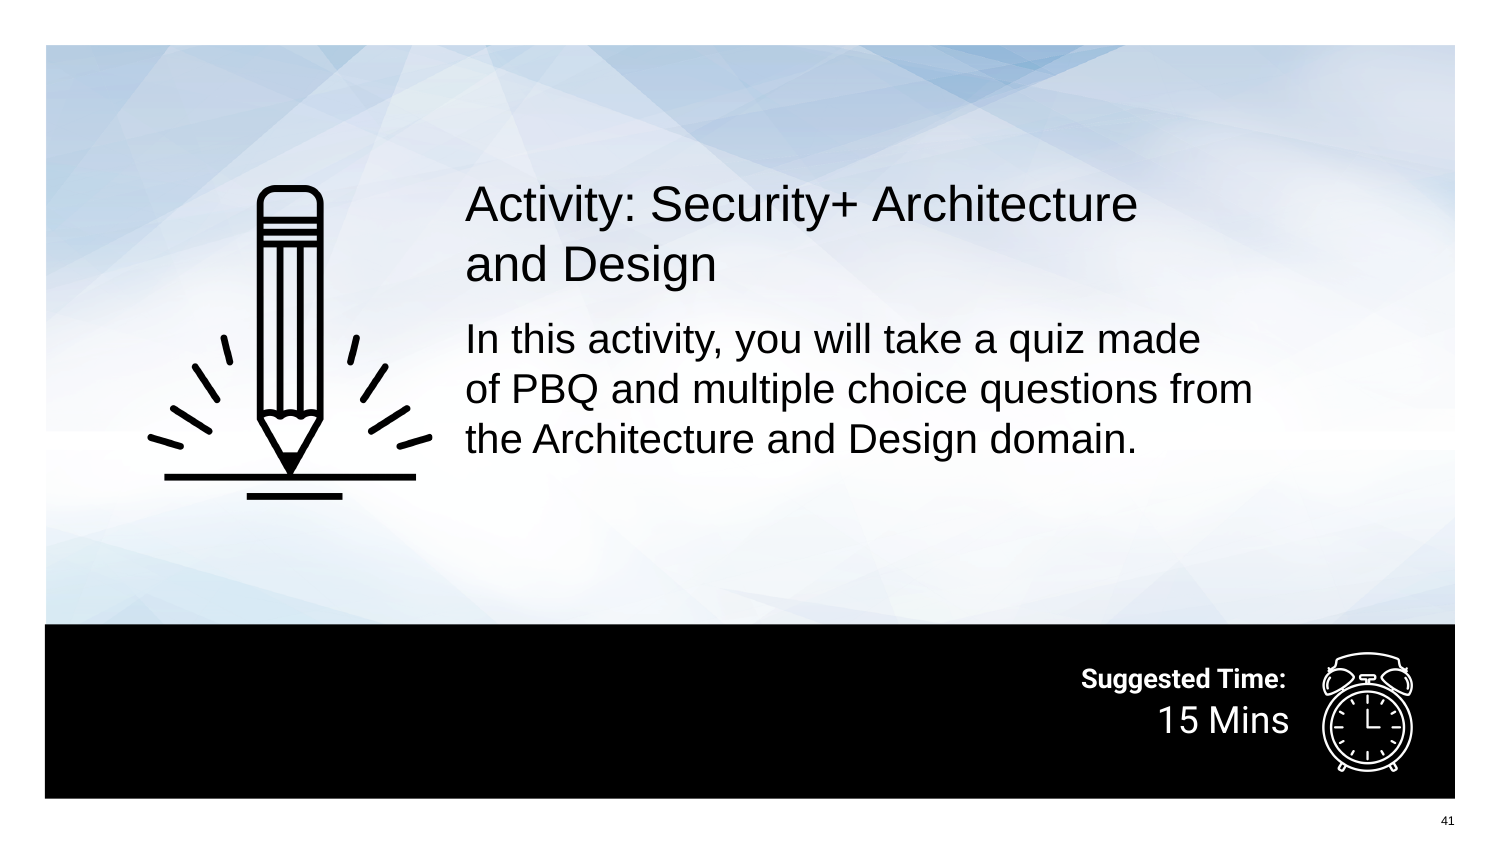

Activity: Security+ Architecture
and Design
In this activity, you will take a quiz made
of PBQ and multiple choice questions from
the Architecture and Design domain.
# 15 Mins
41